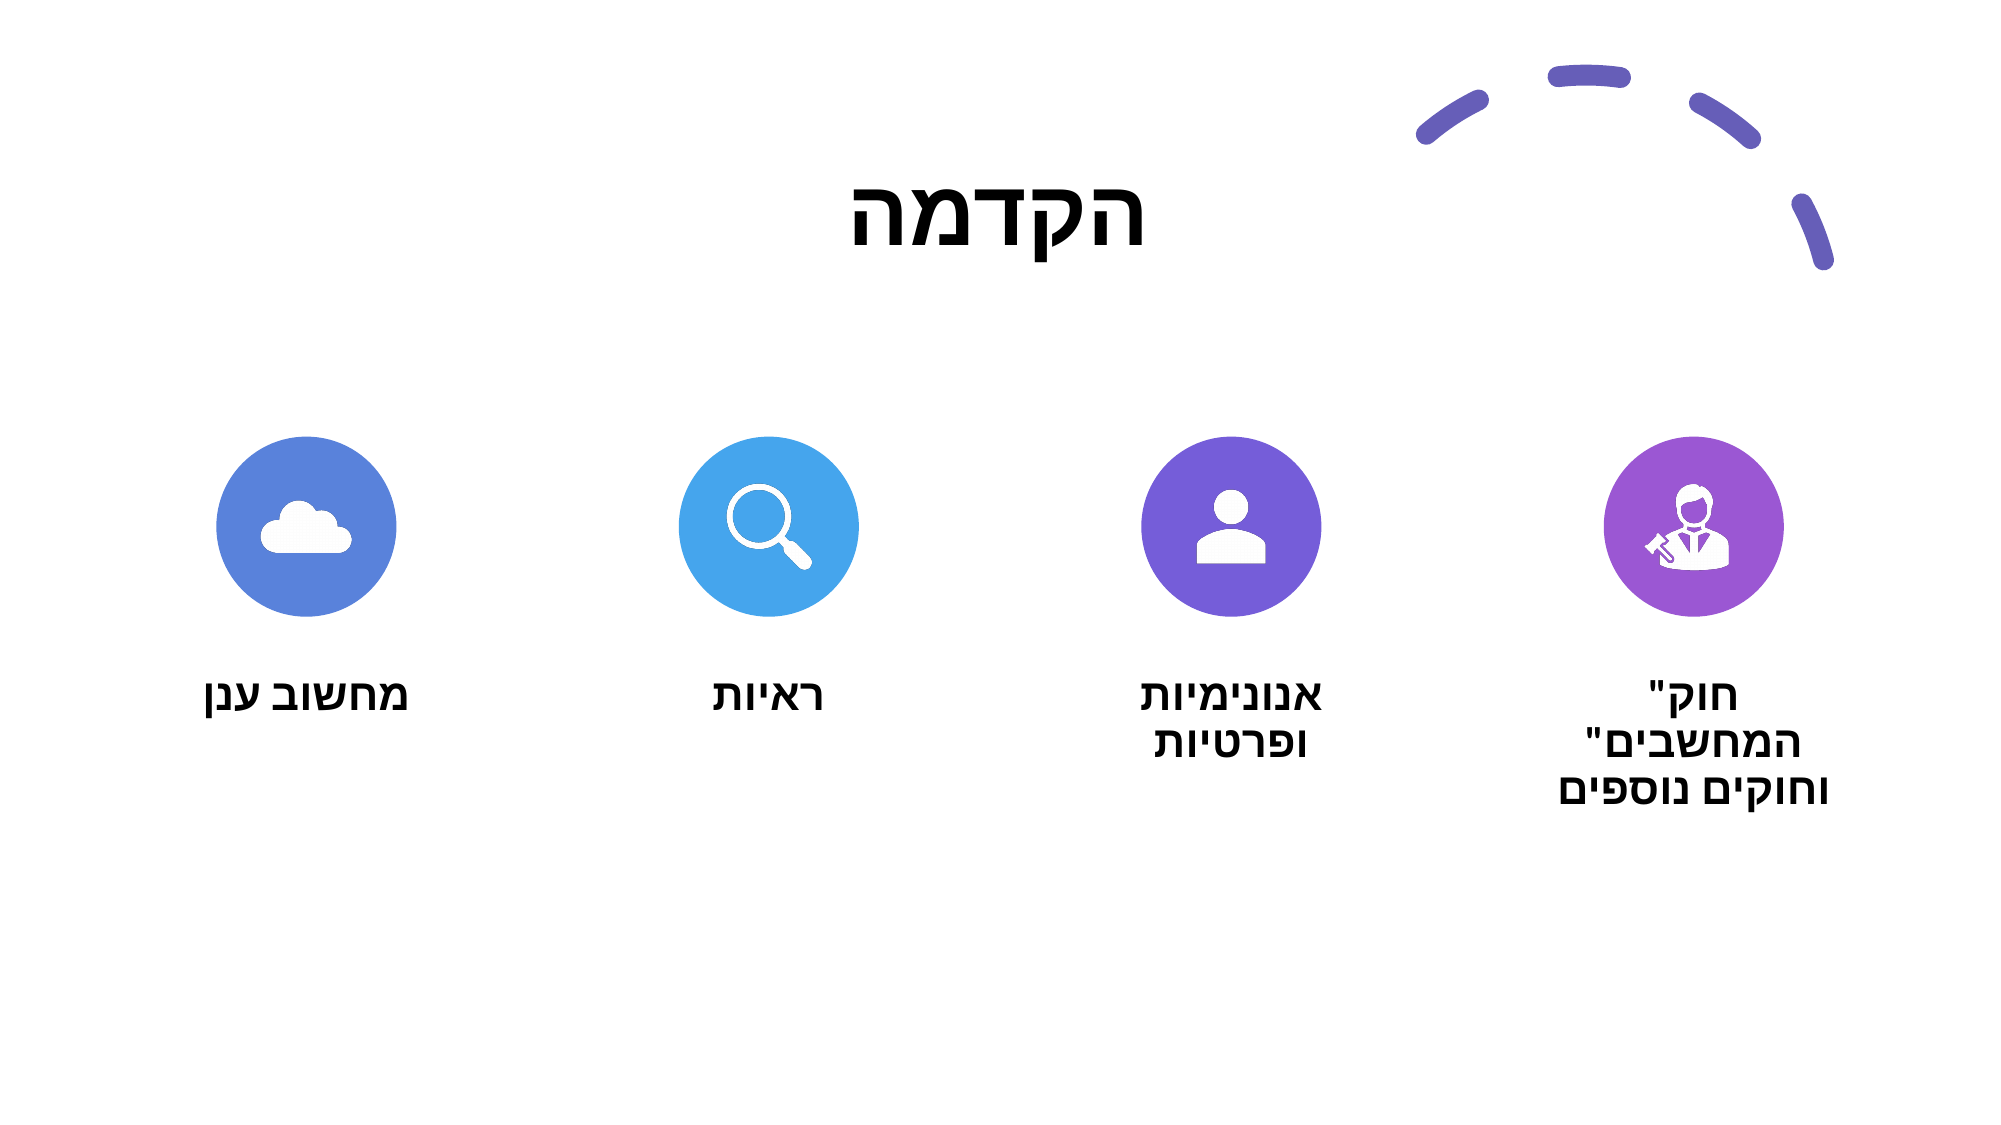

הקדמה

מחשוב ענן

ראיות

אנונימיות ופרטיות

"חוק המחשבים" וחוקים נוספים